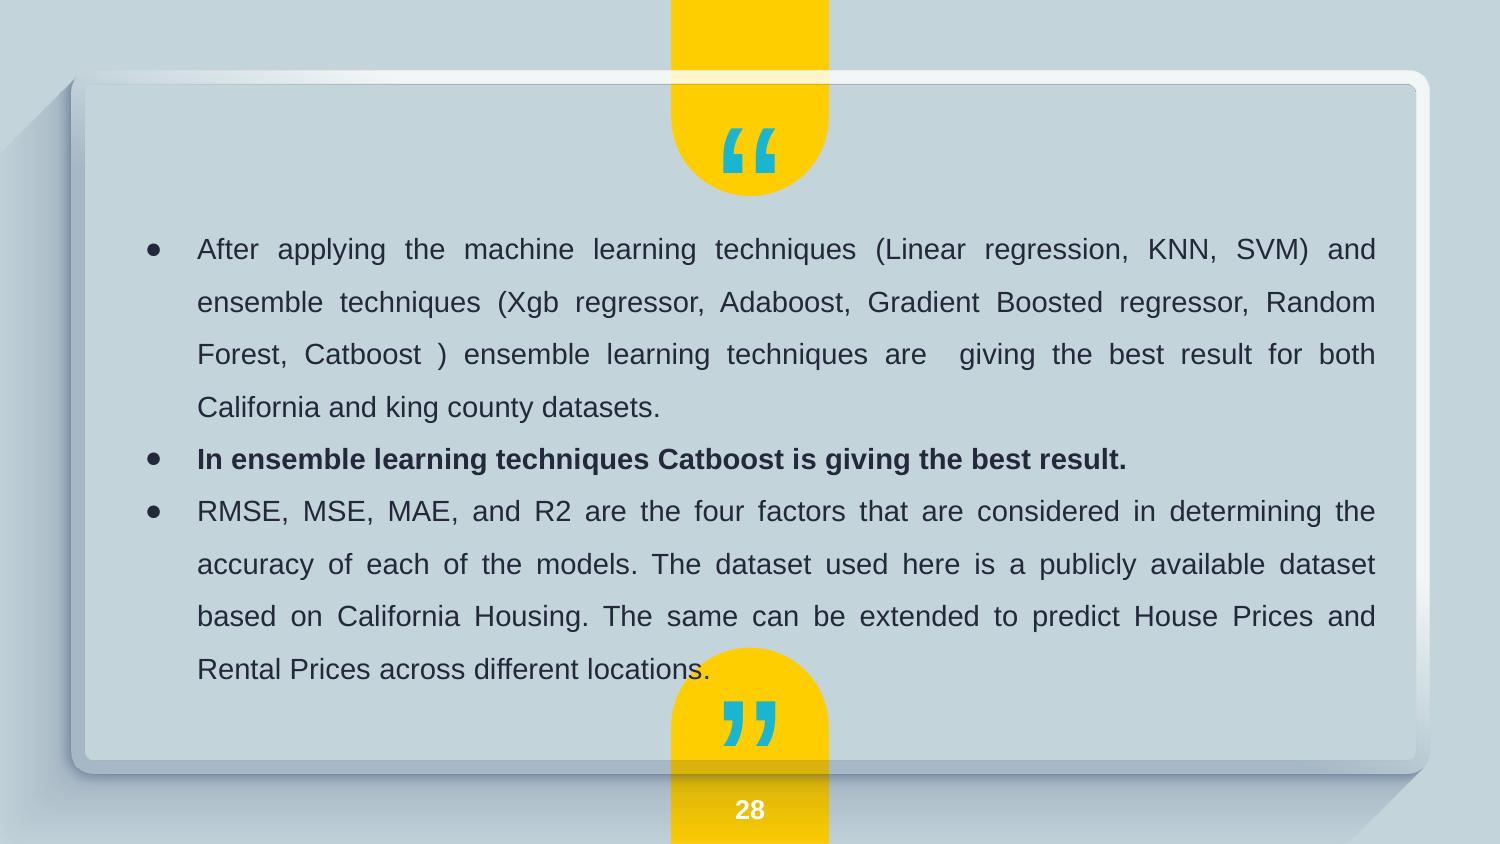

After applying the machine learning techniques (Linear regression, KNN, SVM) and ensemble techniques (Xgb regressor, Adaboost, Gradient Boosted regressor, Random Forest, Catboost ) ensemble learning techniques are  giving the best result for both California and king county datasets.
In ensemble learning techniques Catboost is giving the best result.
RMSE, MSE, MAE, and R2 are the four factors that are considered in determining the accuracy of each of the models. The dataset used here is a publicly available dataset based on California Housing. The same can be extended to predict House Prices and Rental Prices across different locations.
28